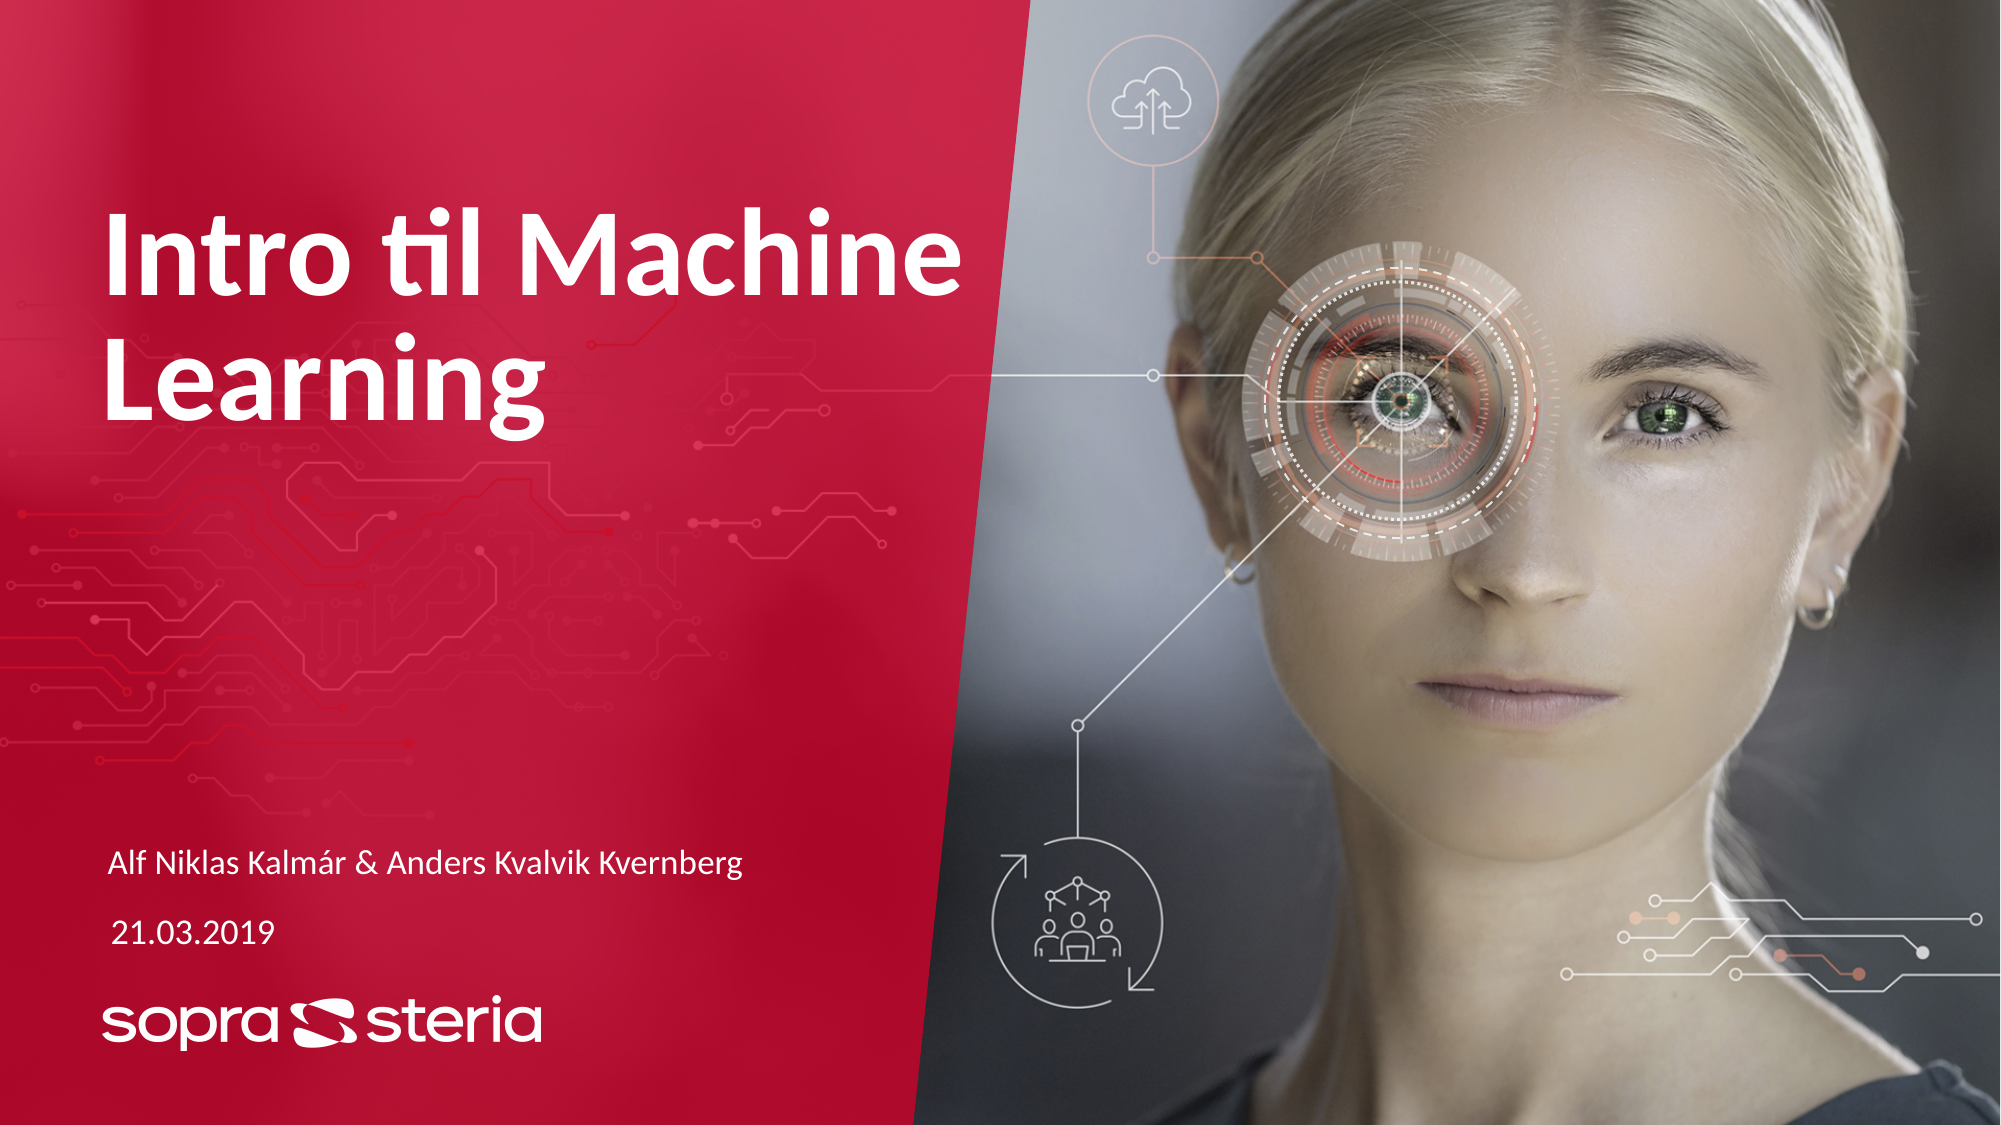

Intro til Machine Learning
Alf Niklas Kalmár & Anders Kvalvik Kvernberg
21.03.2019